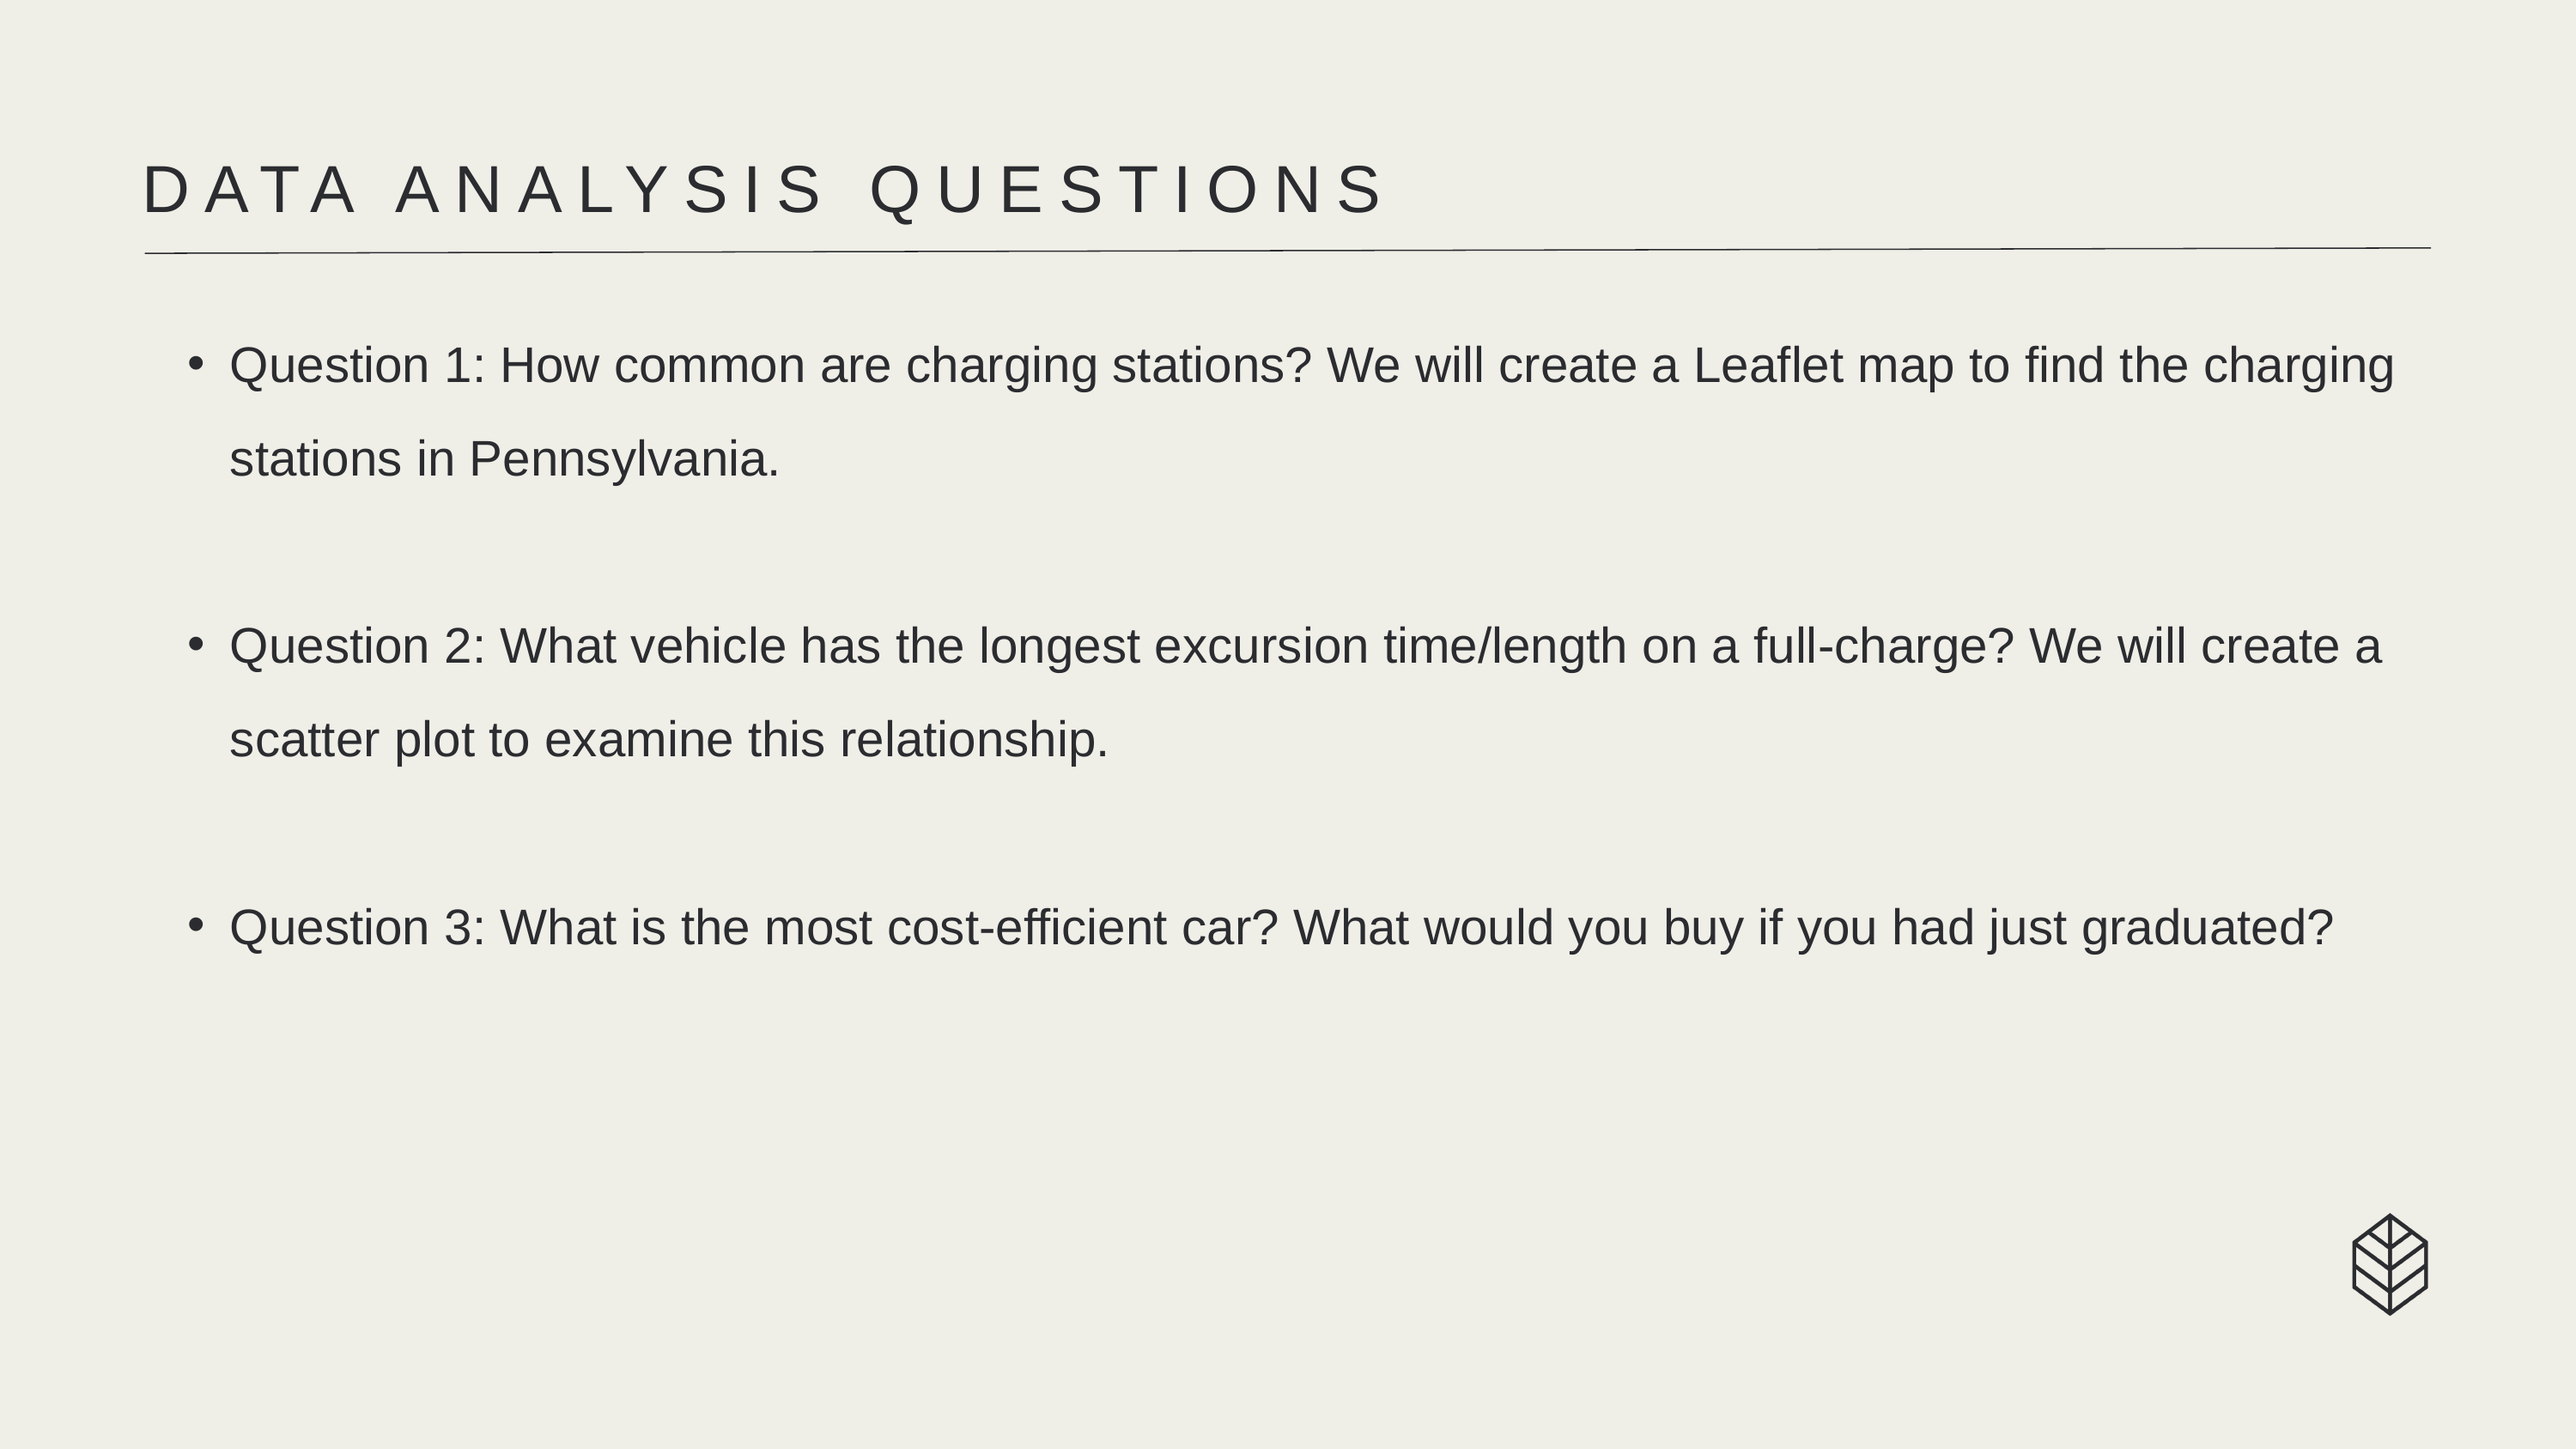

DATA ANALYSIS QUESTIONS

Question 1: How common are charging stations? We will create a Leaflet map to find the charging stations in Pennsylvania.

Question 2: What vehicle has the longest excursion time/length on a full-charge? We will create a scatter plot to examine this relationship.

Question 3: What is the most cost-efficient car? What would you buy if you had just graduated?